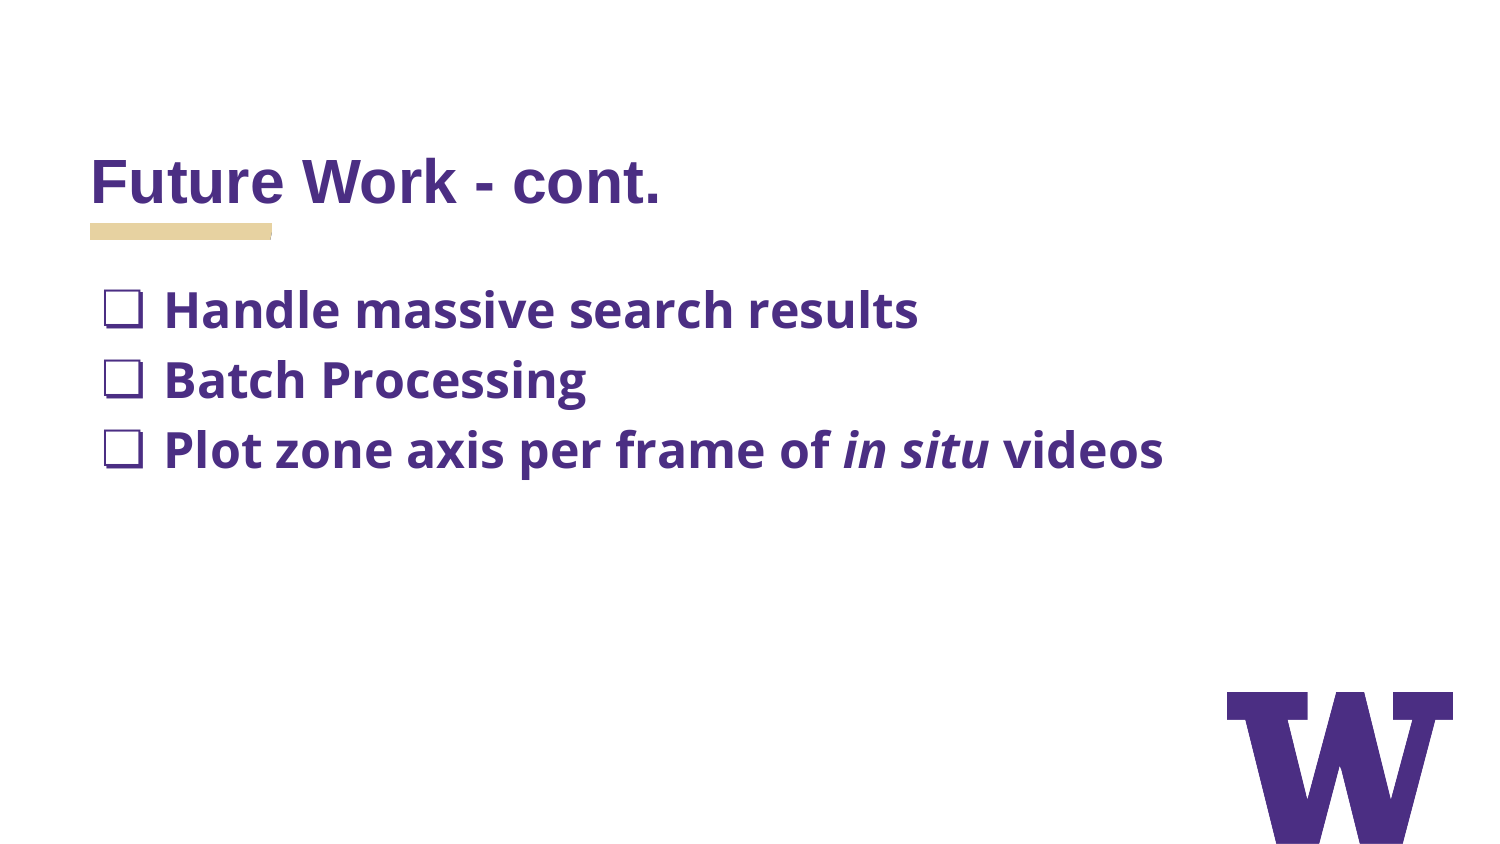

# Future Work - cont.
Handle massive search results
Batch Processing
Plot zone axis per frame of in situ videos